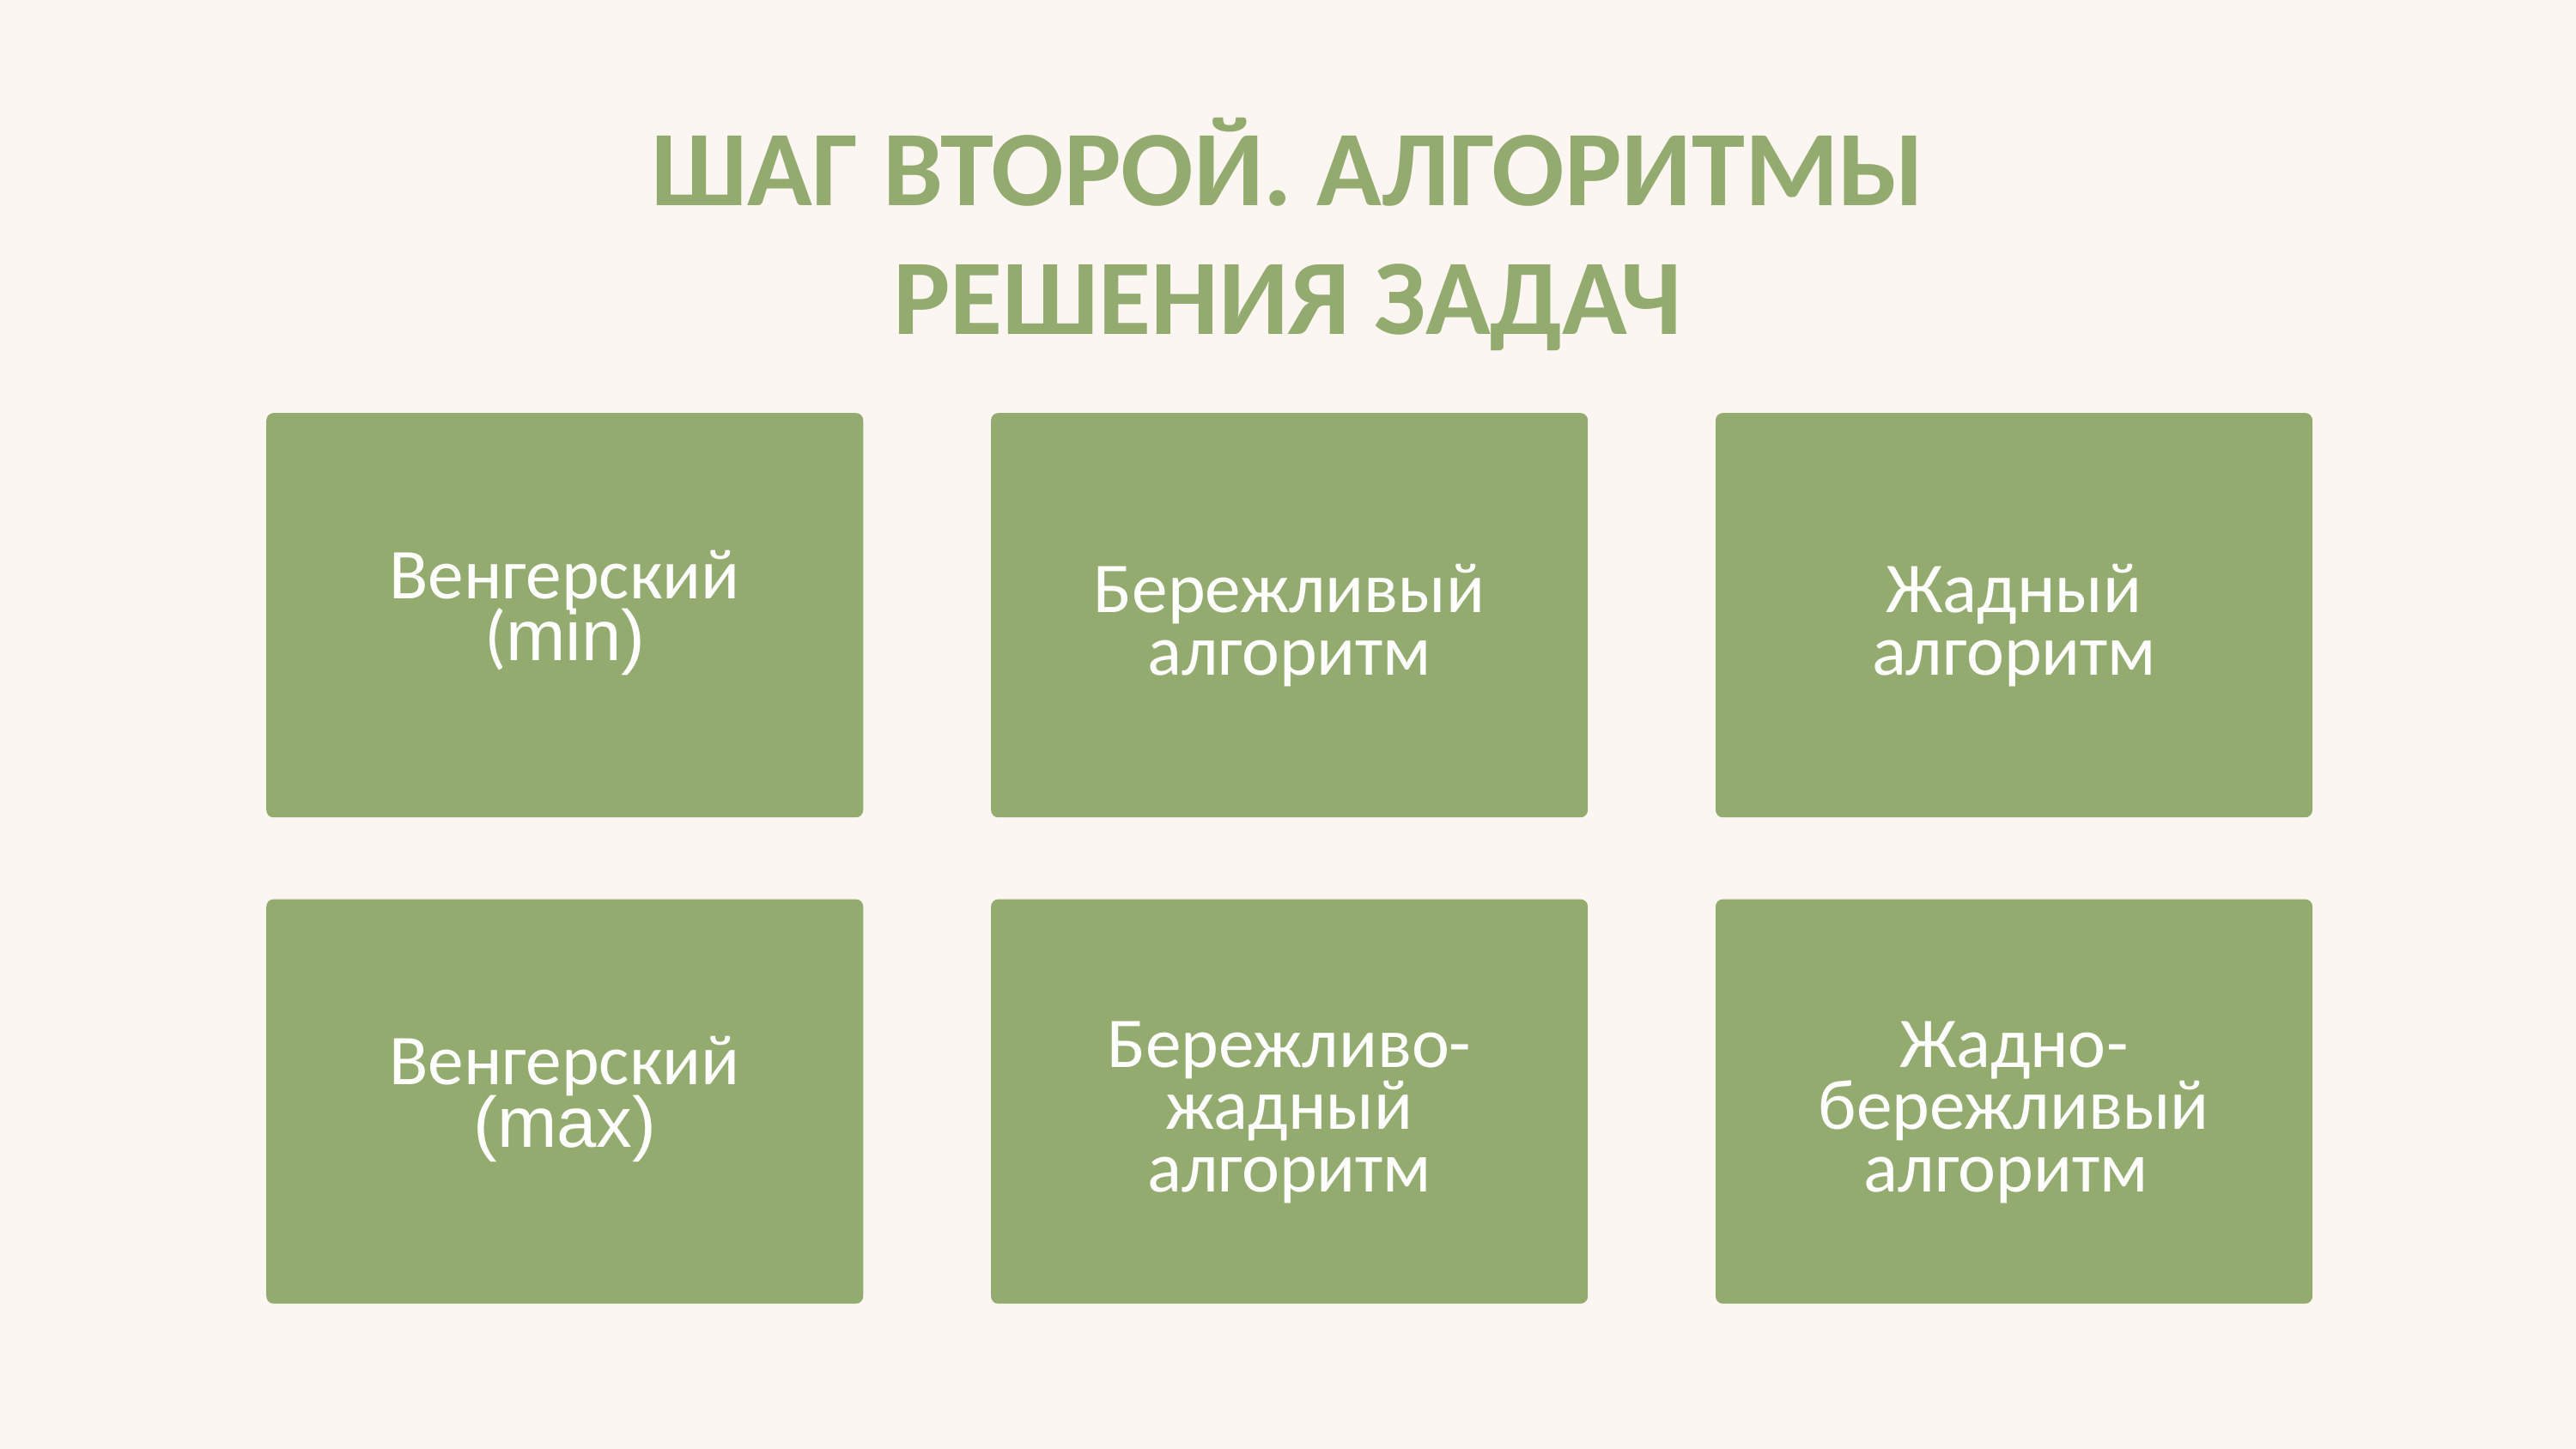

ШАГ ВТОРОЙ. АЛГОРИТМЫ РЕШЕНИЯ ЗАДАЧ

Венгерский (min)
Бережливый алгоритм
Жадный алгоритм

Бережливо-жадный алгоритм
Жадно-бережливый алгоритм
Венгерский (max)